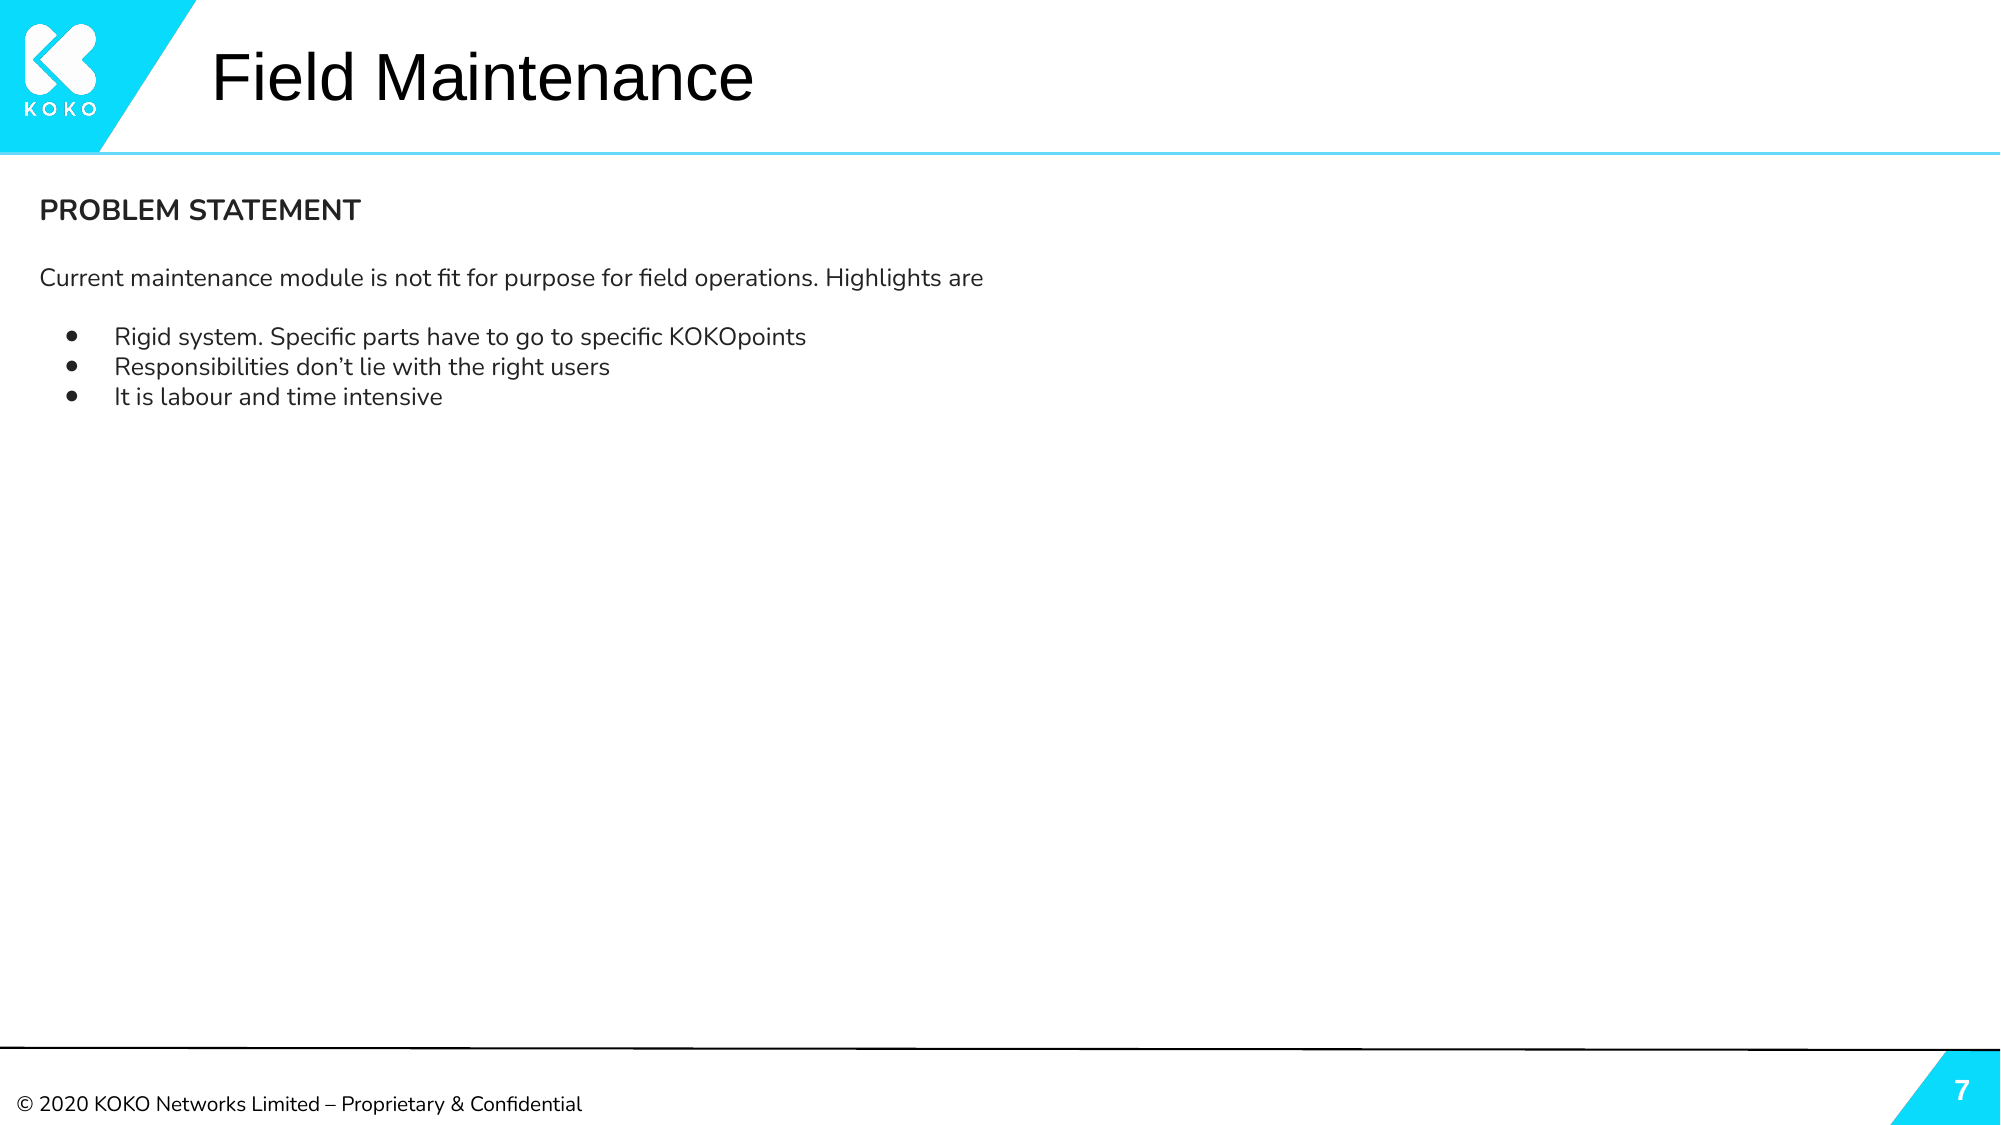

# Field Maintenance
PROBLEM STATEMENT

Current maintenance module is not fit for purpose for field operations. Highlights are

Rigid system. Specific parts have to go to specific KOKOpoints
Responsibilities don’t lie with the right users
It is labour and time intensive

7